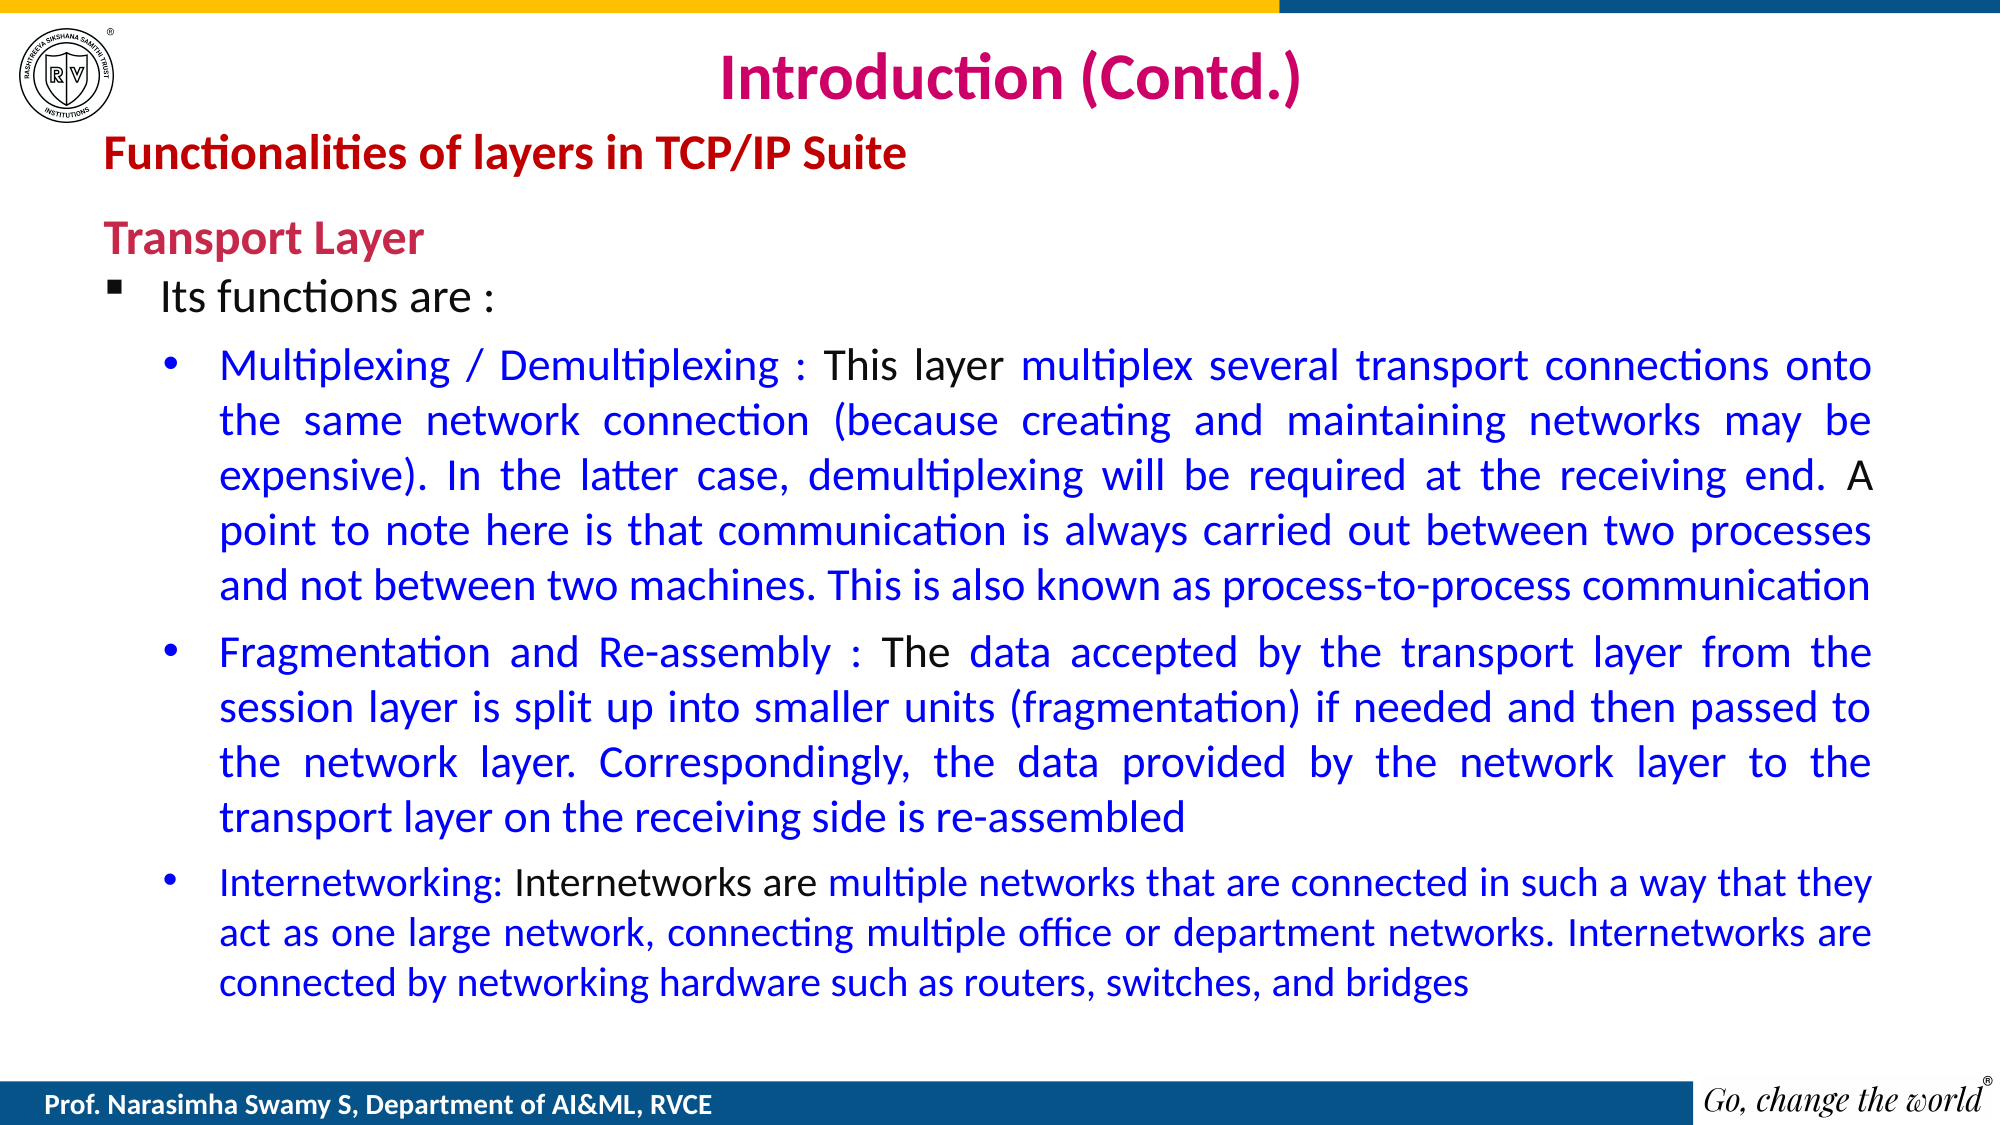

# Introduction (Contd.)
Functionalities of layers in TCP/IP Suite
Transport Layer
Its functions are :
Multiplexing / Demultiplexing : This layer multiplex several transport connections onto the same network connection (because creating and maintaining networks may be expensive). In the latter case, demultiplexing will be required at the receiving end. A point to note here is that communication is always carried out between two processes and not between two machines. This is also known as process-to-process communication
Fragmentation and Re-assembly : The data accepted by the transport layer from the session layer is split up into smaller units (fragmentation) if needed and then passed to the network layer. Correspondingly, the data provided by the network layer to the transport layer on the receiving side is re-assembled
Internetworking: Internetworks are multiple networks that are connected in such a way that they act as one large network, connecting multiple office or department networks. Internetworks are connected by networking hardware such as routers, switches, and bridges